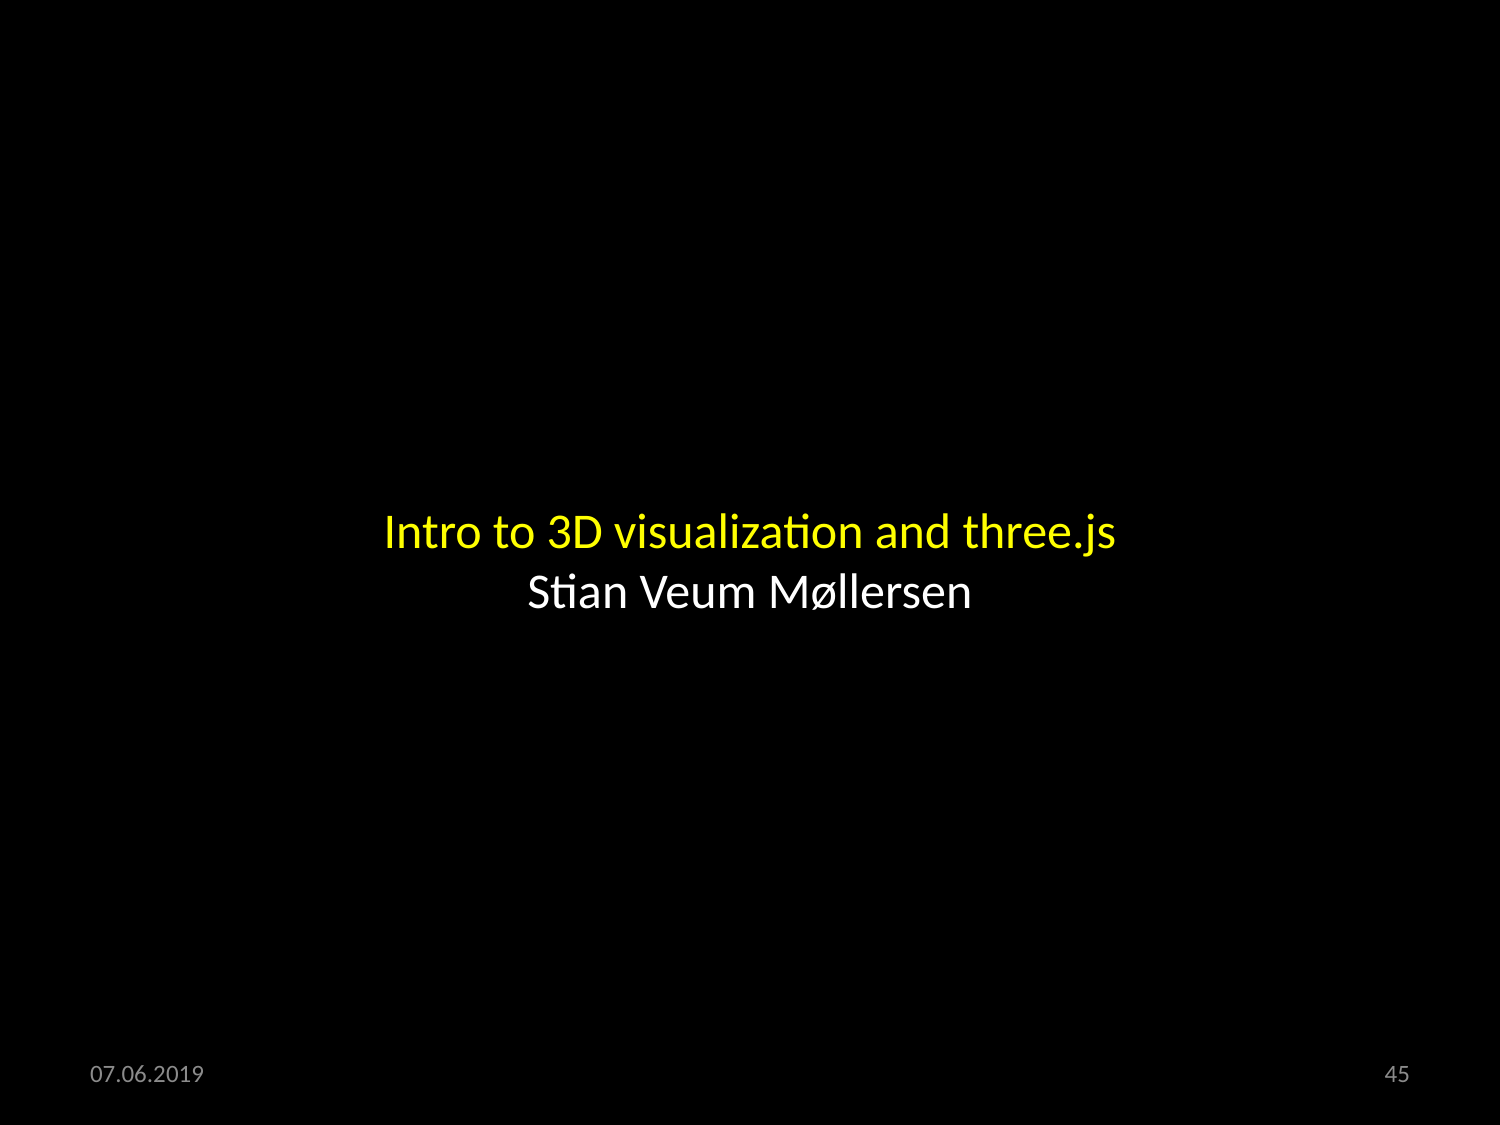

Intro to 3D visualization and three.js
Stian Veum Møllersen
07.06.2019
45